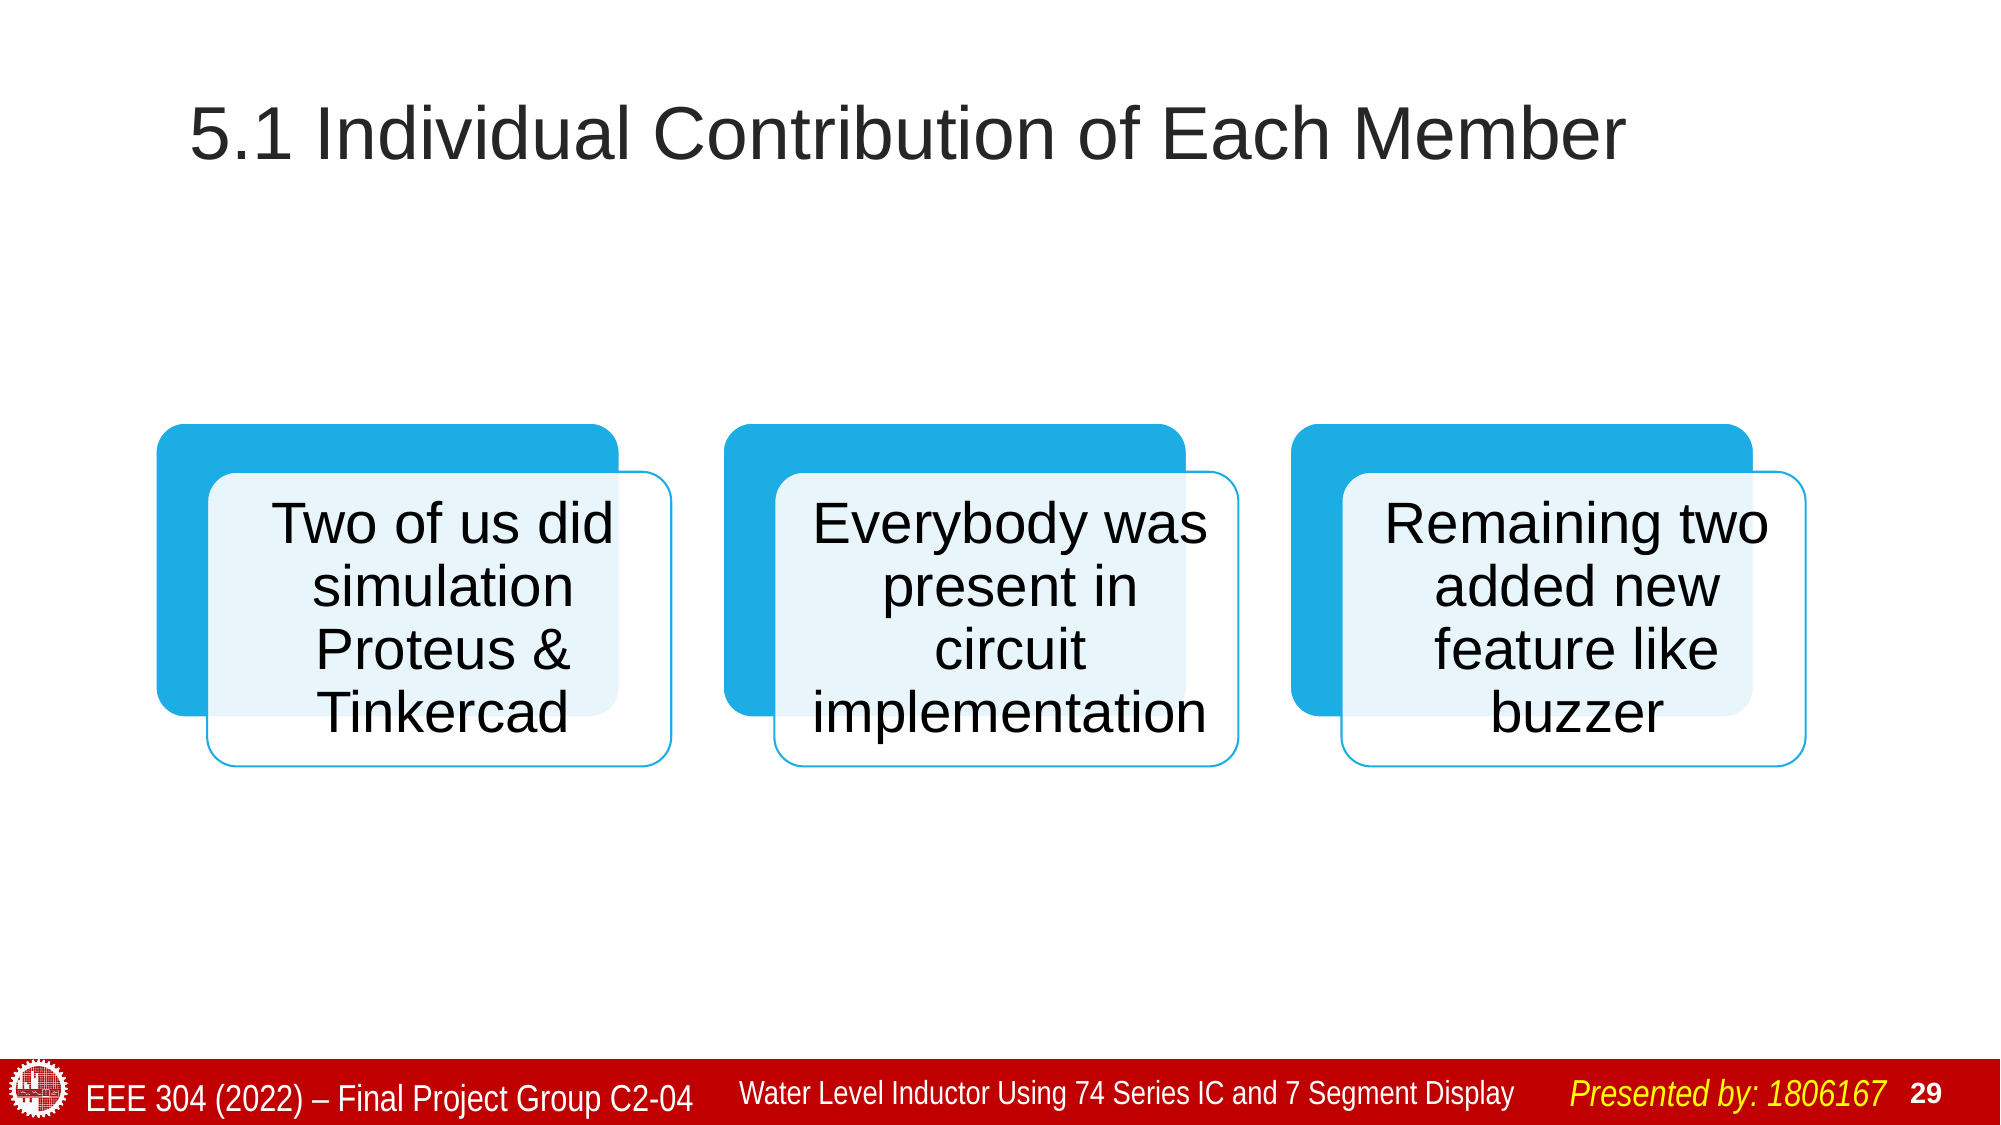

# 5.1 Individual Contribution of Each Member
Two of us did simulation Proteus & Tinkercad
Everybody was present in circuit implementation
Remaining two added new feature like buzzer
Presented by: 1806167
Water Level Inductor Using 74 Series IC and 7 Segment Display
EEE 304 (2022) – Final Project Group C2-04
29